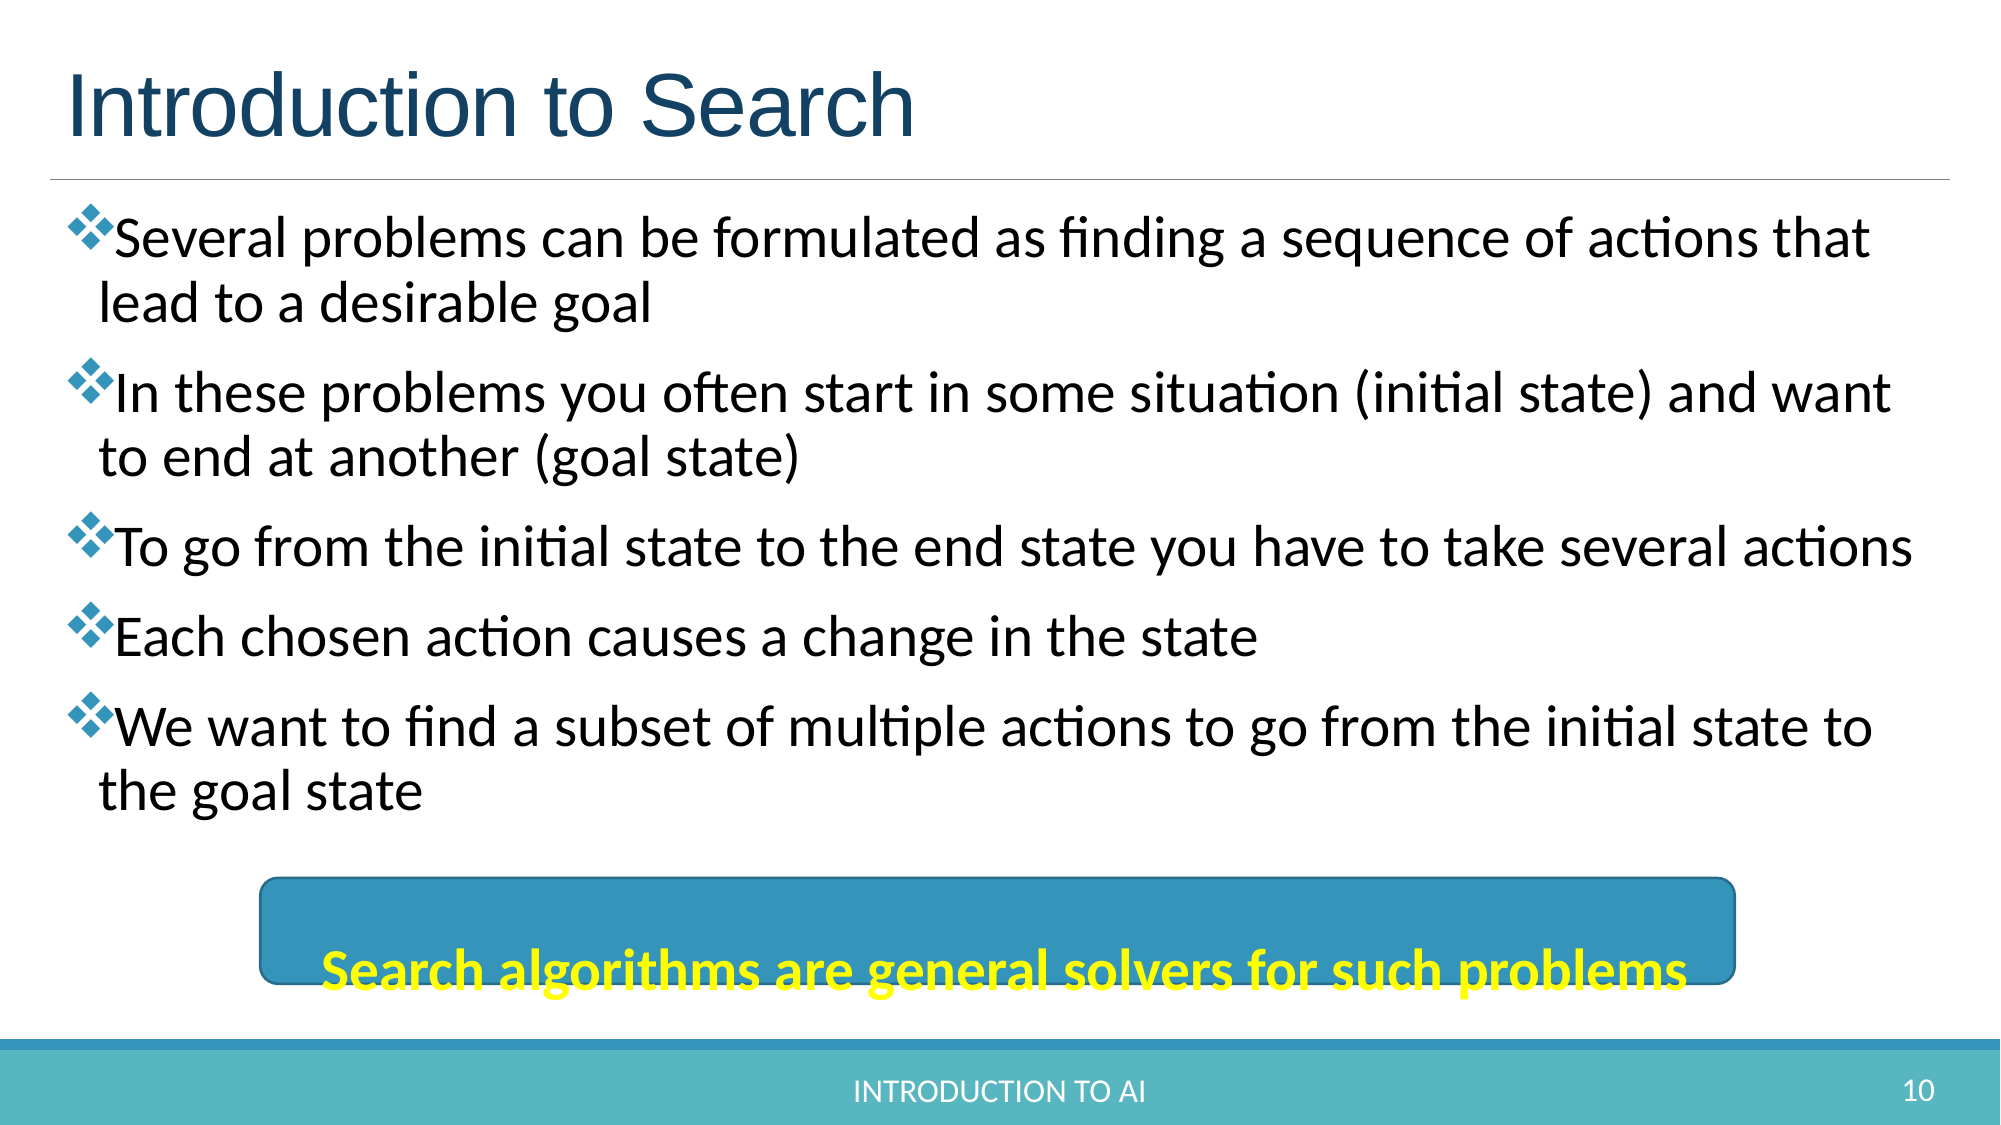

# Introduction to Search
Several problems can be formulated as finding a sequence of actions that lead to a desirable goal
In these problems you often start in some situation (initial state) and want to end at another (goal state)
To go from the initial state to the end state you have to take several actions
Each chosen action causes a change in the state
We want to find a subset of multiple actions to go from the initial state to the goal state

Search algorithms are general solvers for such problems

10
Introduction to AI